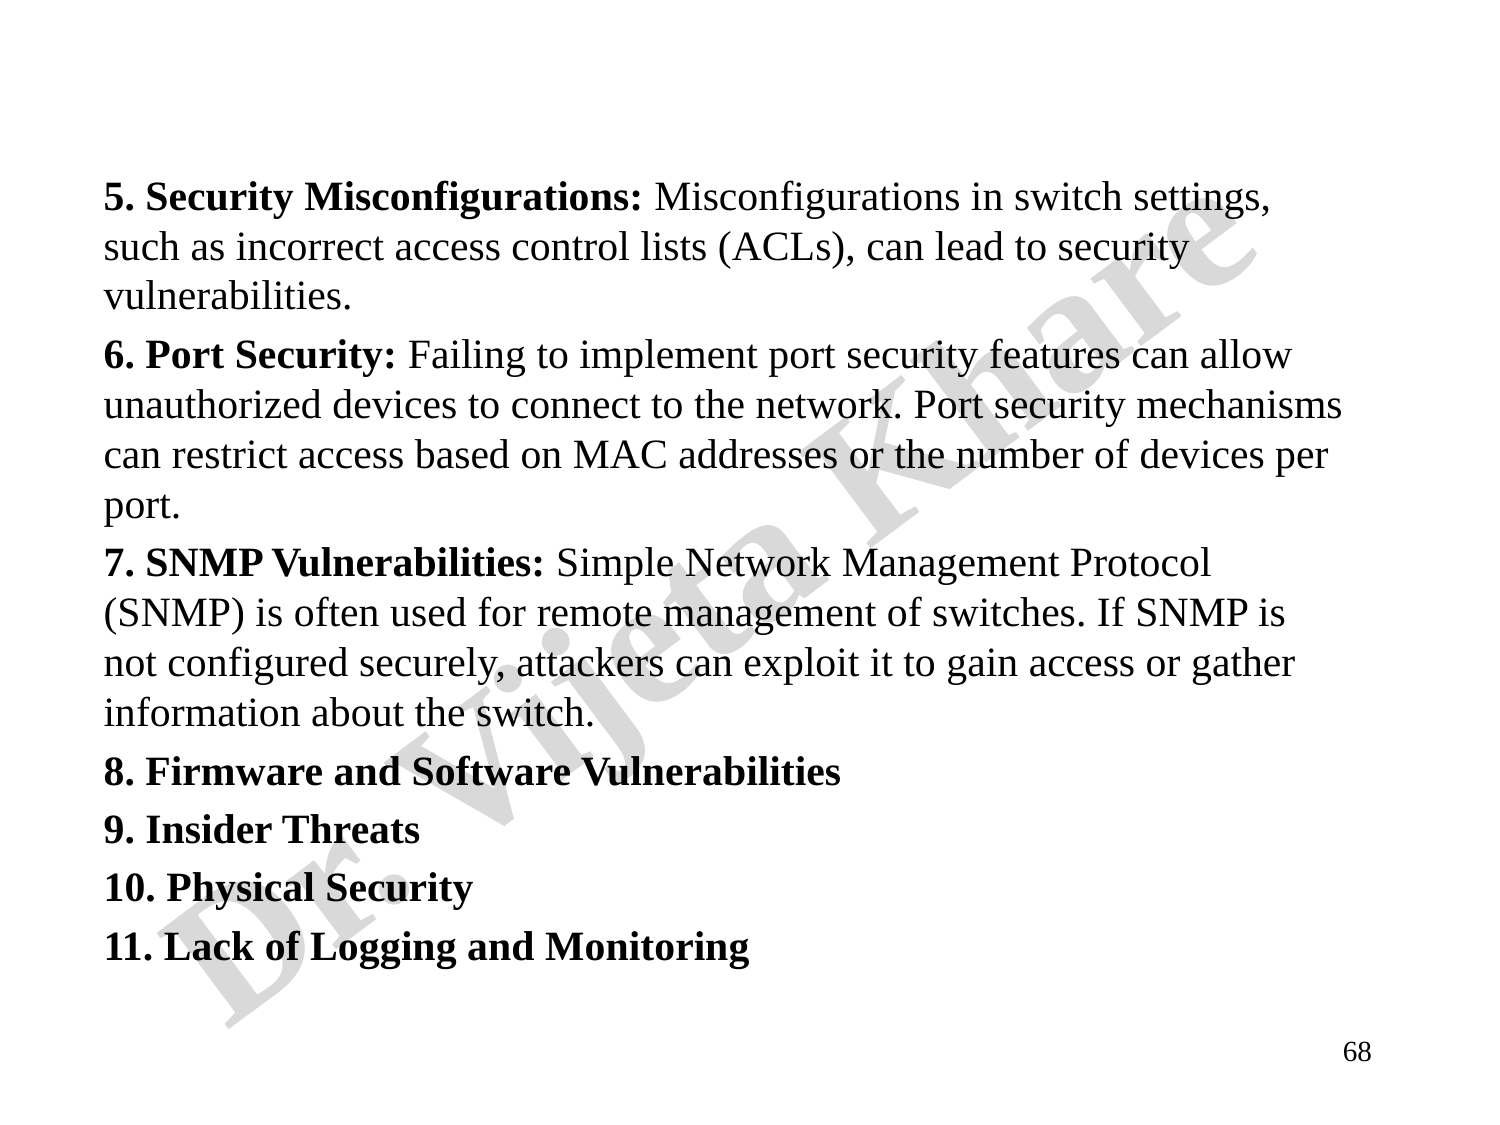

5. Security Misconfigurations: Misconfigurations in switch settings, such as incorrect access control lists (ACLs), can lead to security vulnerabilities.
6. Port Security: Failing to implement port security features can allow unauthorized devices to connect to the network. Port security mechanisms can restrict access based on MAC addresses or the number of devices per port.
7. SNMP Vulnerabilities: Simple Network Management Protocol (SNMP) is often used for remote management of switches. If SNMP is not configured securely, attackers can exploit it to gain access or gather information about the switch.
8. Firmware and Software Vulnerabilities
9. Insider Threats
10. Physical Security
11. Lack of Logging and Monitoring

68